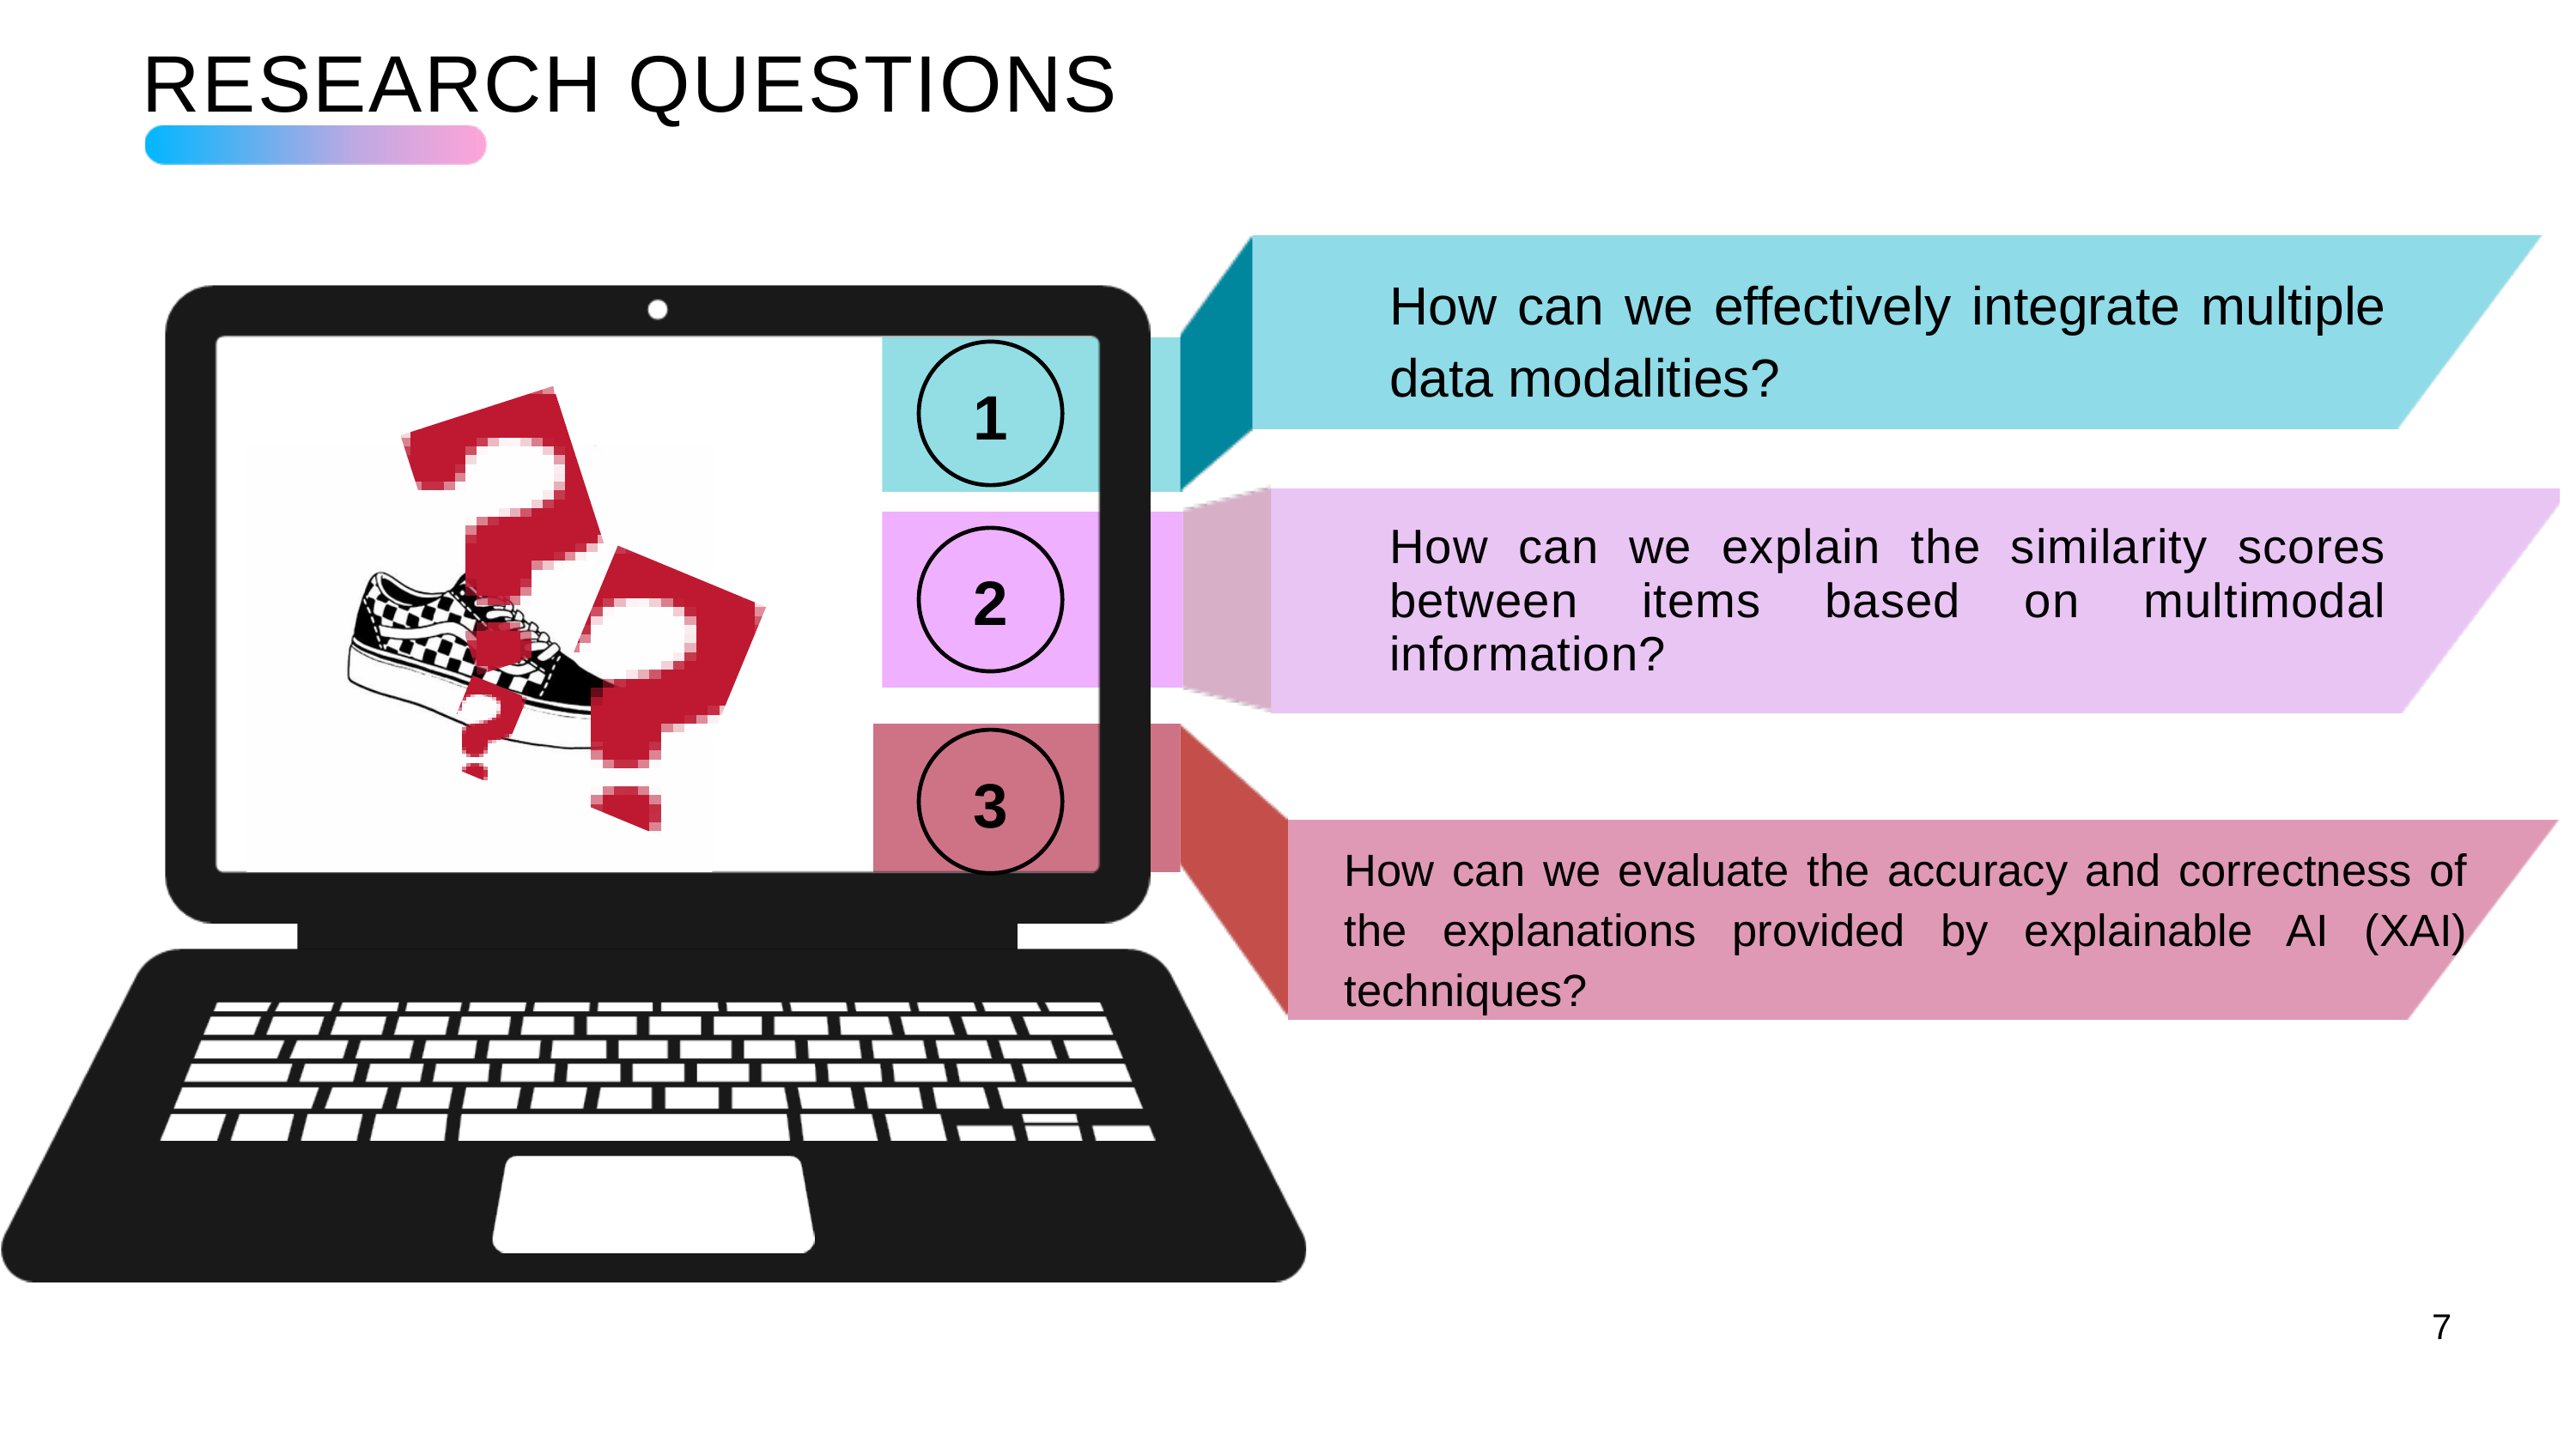

RESEARCH QUESTIONS

How can we effectively integrate multiple data modalities?

1

How can we explain the similarity scores between items based on multimodal information?

2

3

How can we evaluate the accuracy and correctness of the explanations provided by explainable AI (XAI) techniques?
7